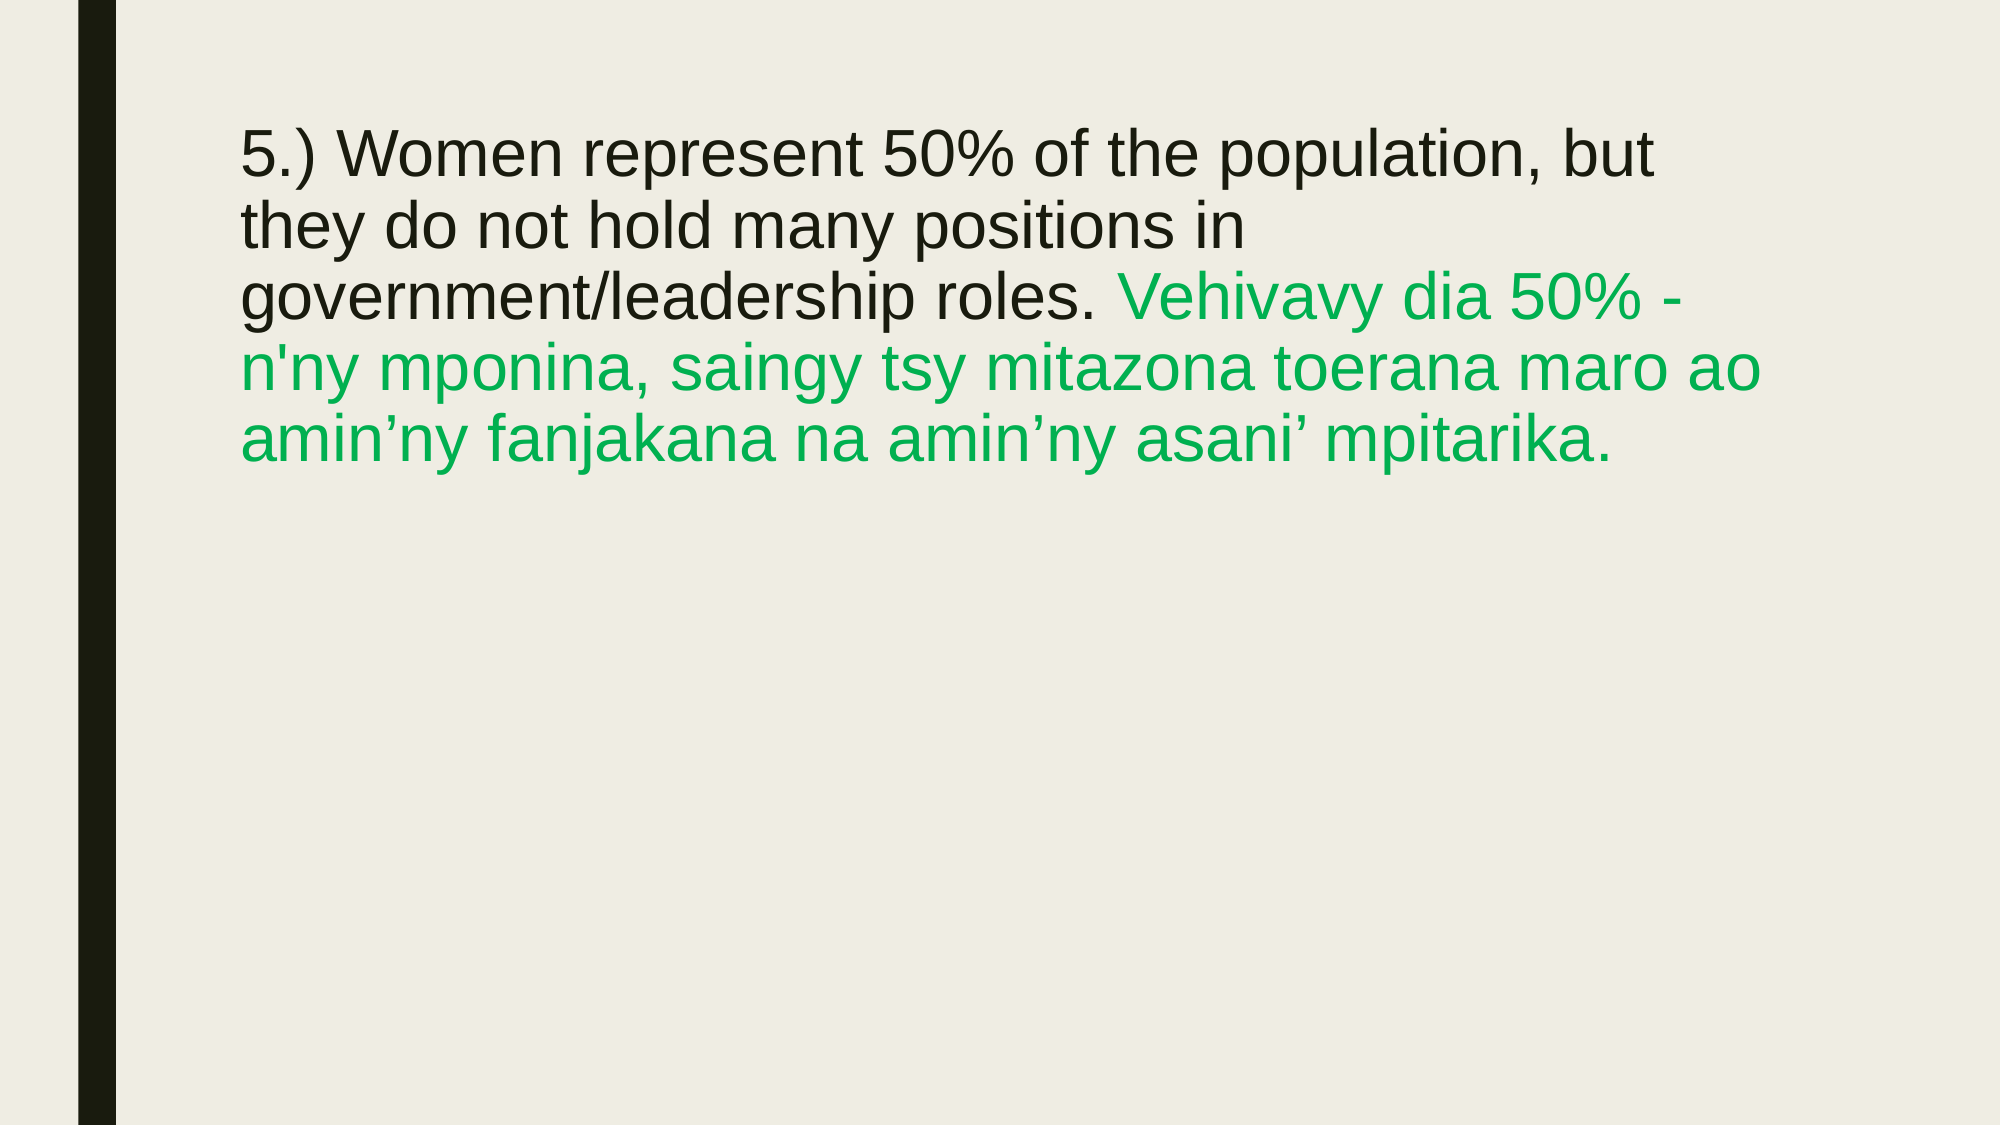

# 5.) Women represent 50% of the population, but they do not hold many positions in government/leadership roles. Vehivavy dia 50% -n'ny mponina, saingy tsy mitazona toerana maro ao amin’ny fanjakana na amin’ny asani’ mpitarika.